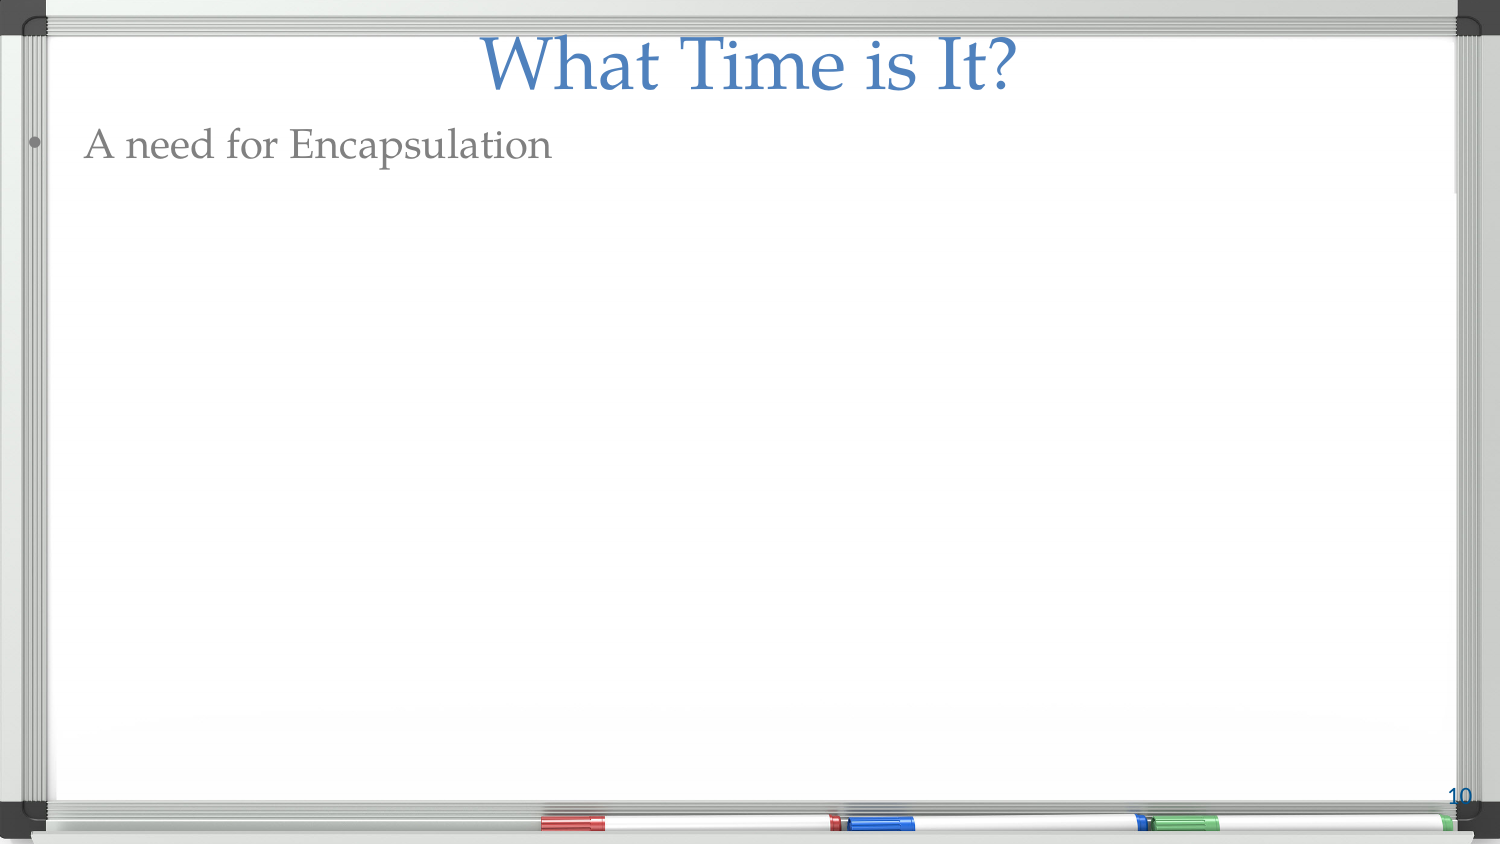

# What Time is It?
A need for Encapsulation
10